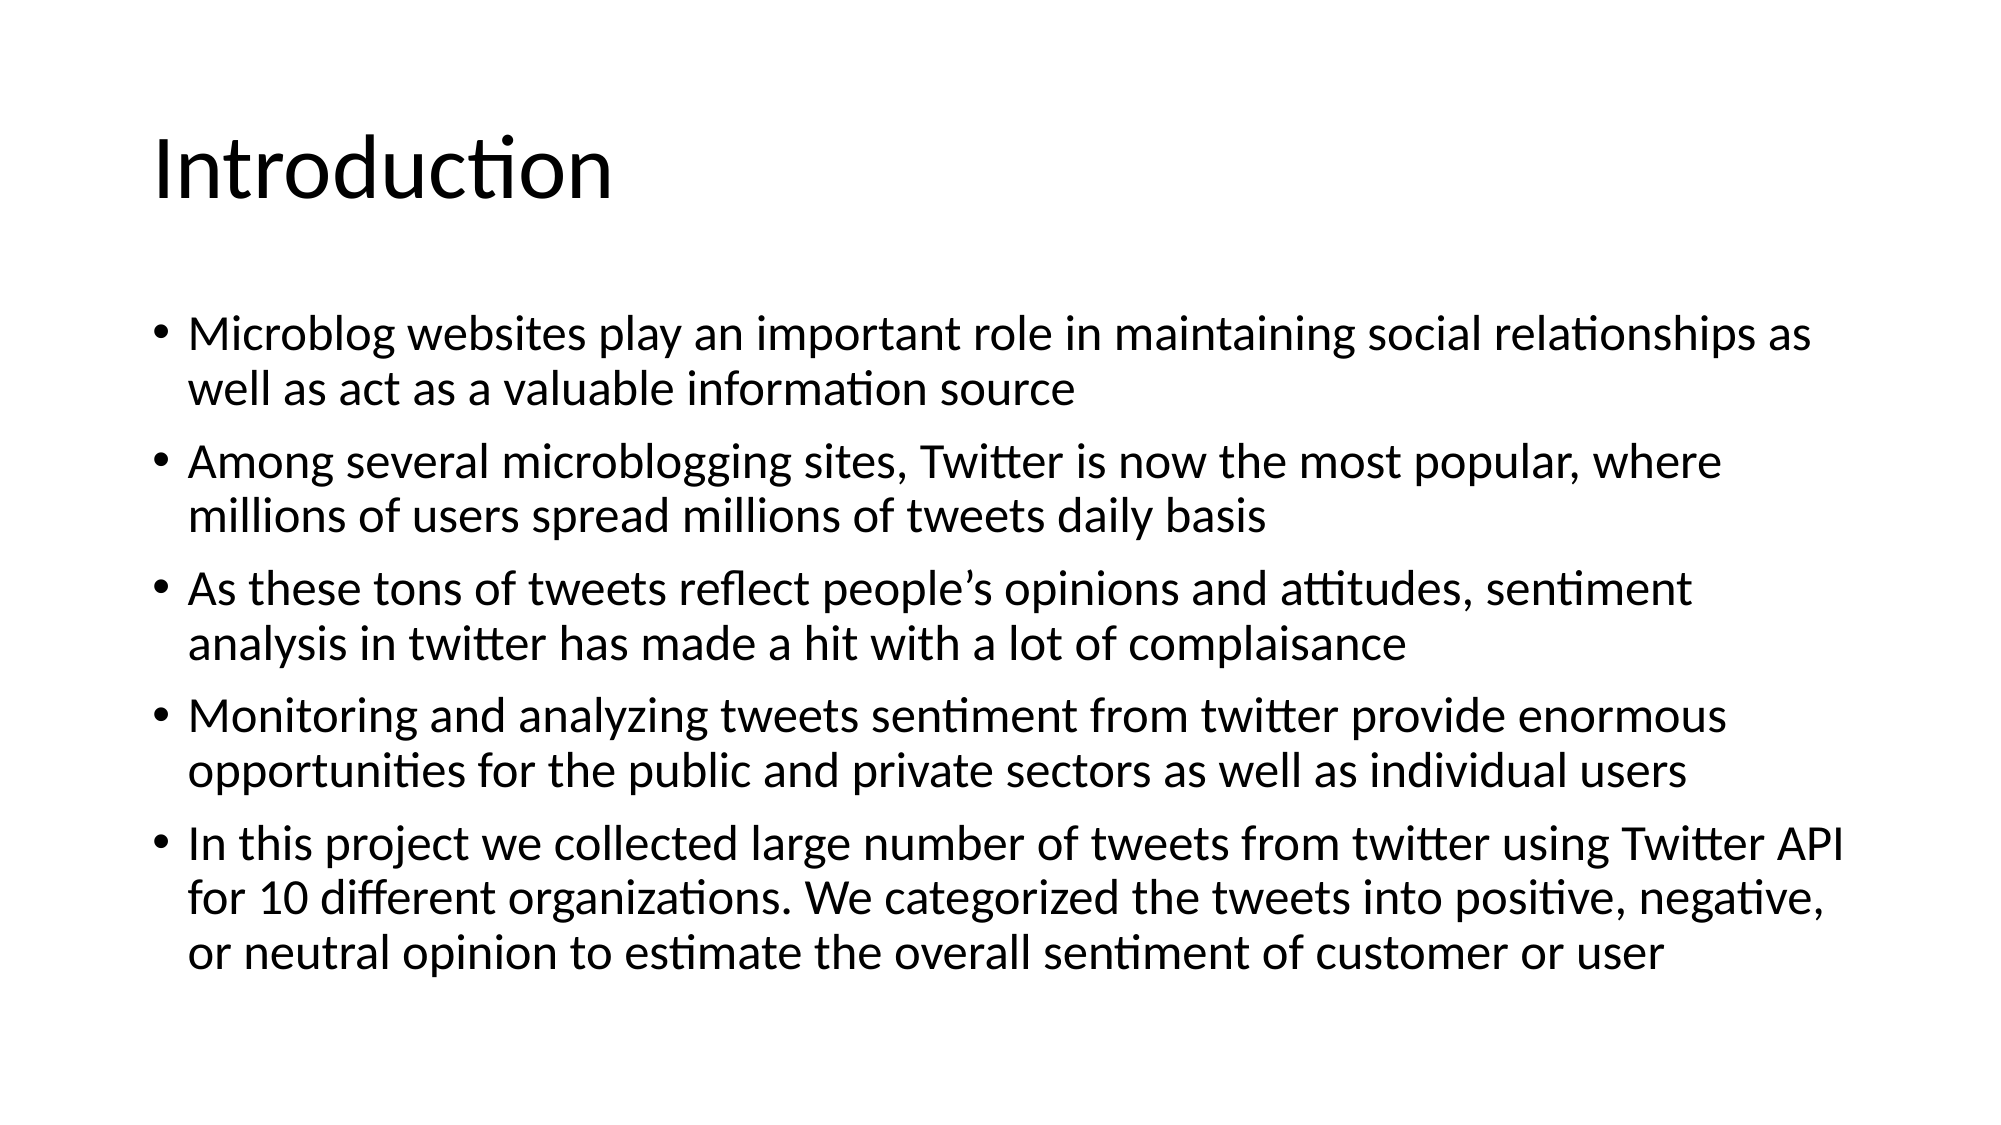

# Introduction
Microblog websites play an important role in maintaining social relationships as well as act as a valuable information source
Among several microblogging sites, Twitter is now the most popular, where millions of users spread millions of tweets daily basis
As these tons of tweets reflect people’s opinions and attitudes, sentiment analysis in twitter has made a hit with a lot of complaisance
Monitoring and analyzing tweets sentiment from twitter provide enormous opportunities for the public and private sectors as well as individual users
In this project we collected large number of tweets from twitter using Twitter API for 10 different organizations. We categorized the tweets into positive, negative, or neutral opinion to estimate the overall sentiment of customer or user